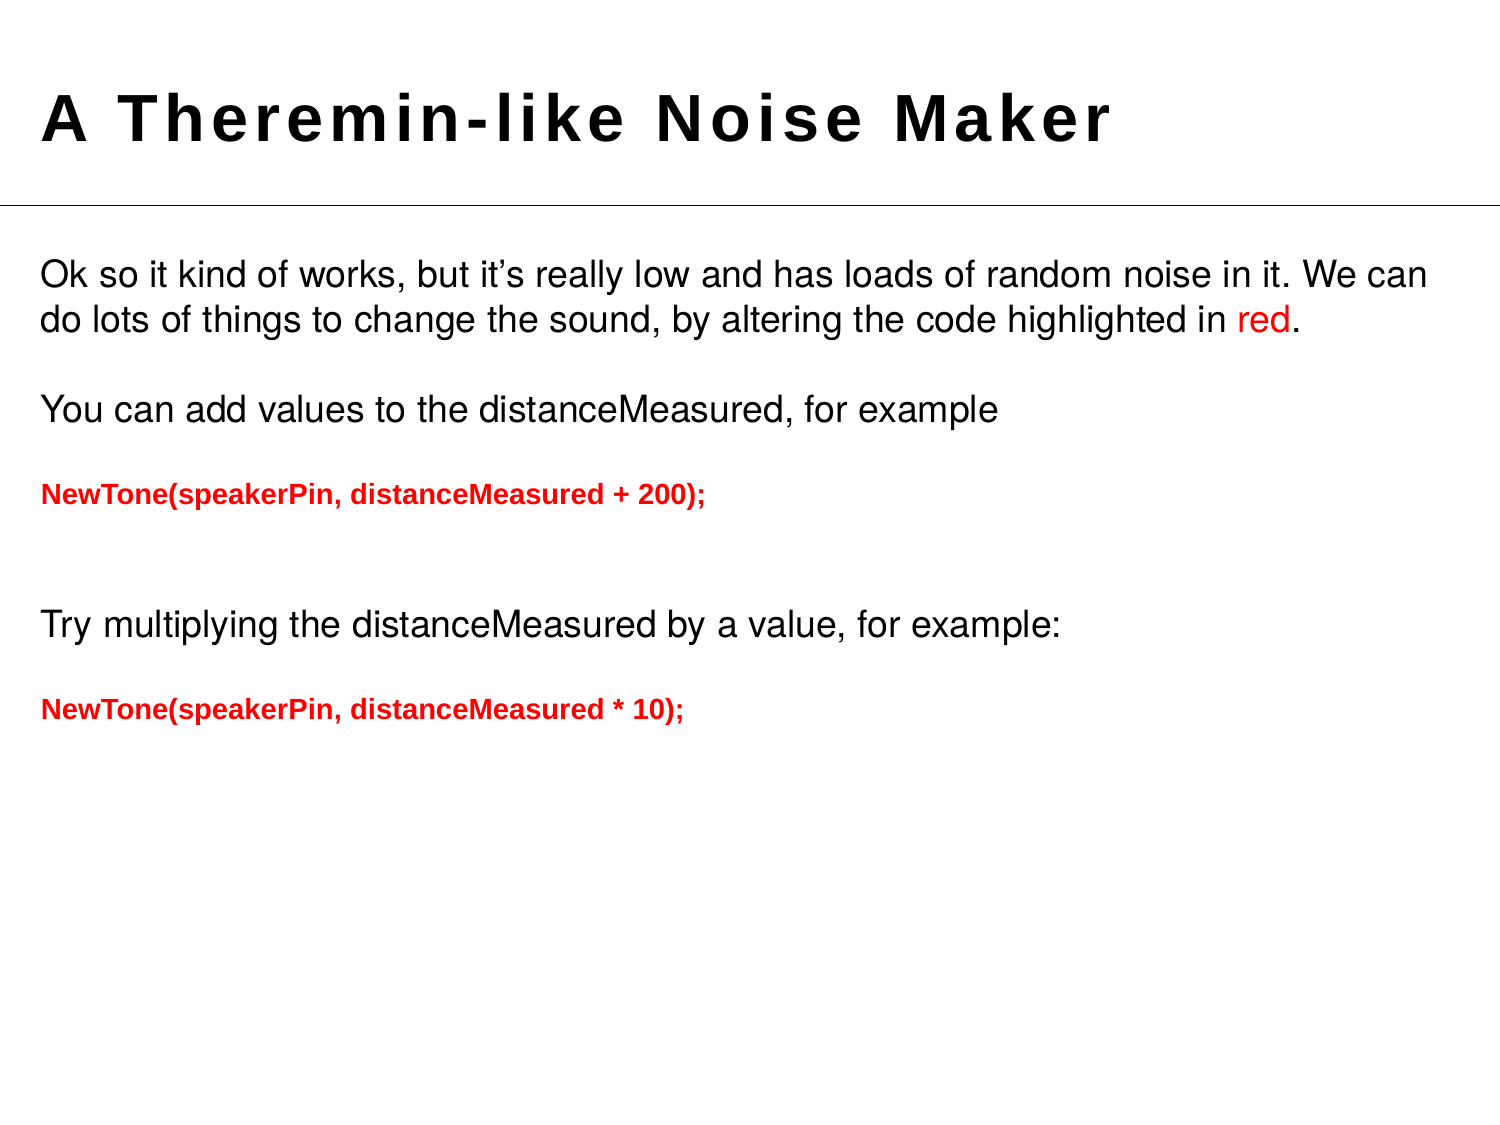

A Theremin-like Noise Maker

Ok so it kind of works, but it’s really low and has loads of random noise in it. We can do lots of things to change the sound, by altering the code highlighted in red.

You can add values to the distanceMeasured, for example

NewTone(speakerPin, distanceMeasured + 200);

Try multiplying the distanceMeasured by a value, for example:

NewTone(speakerPin, distanceMeasured * 10);